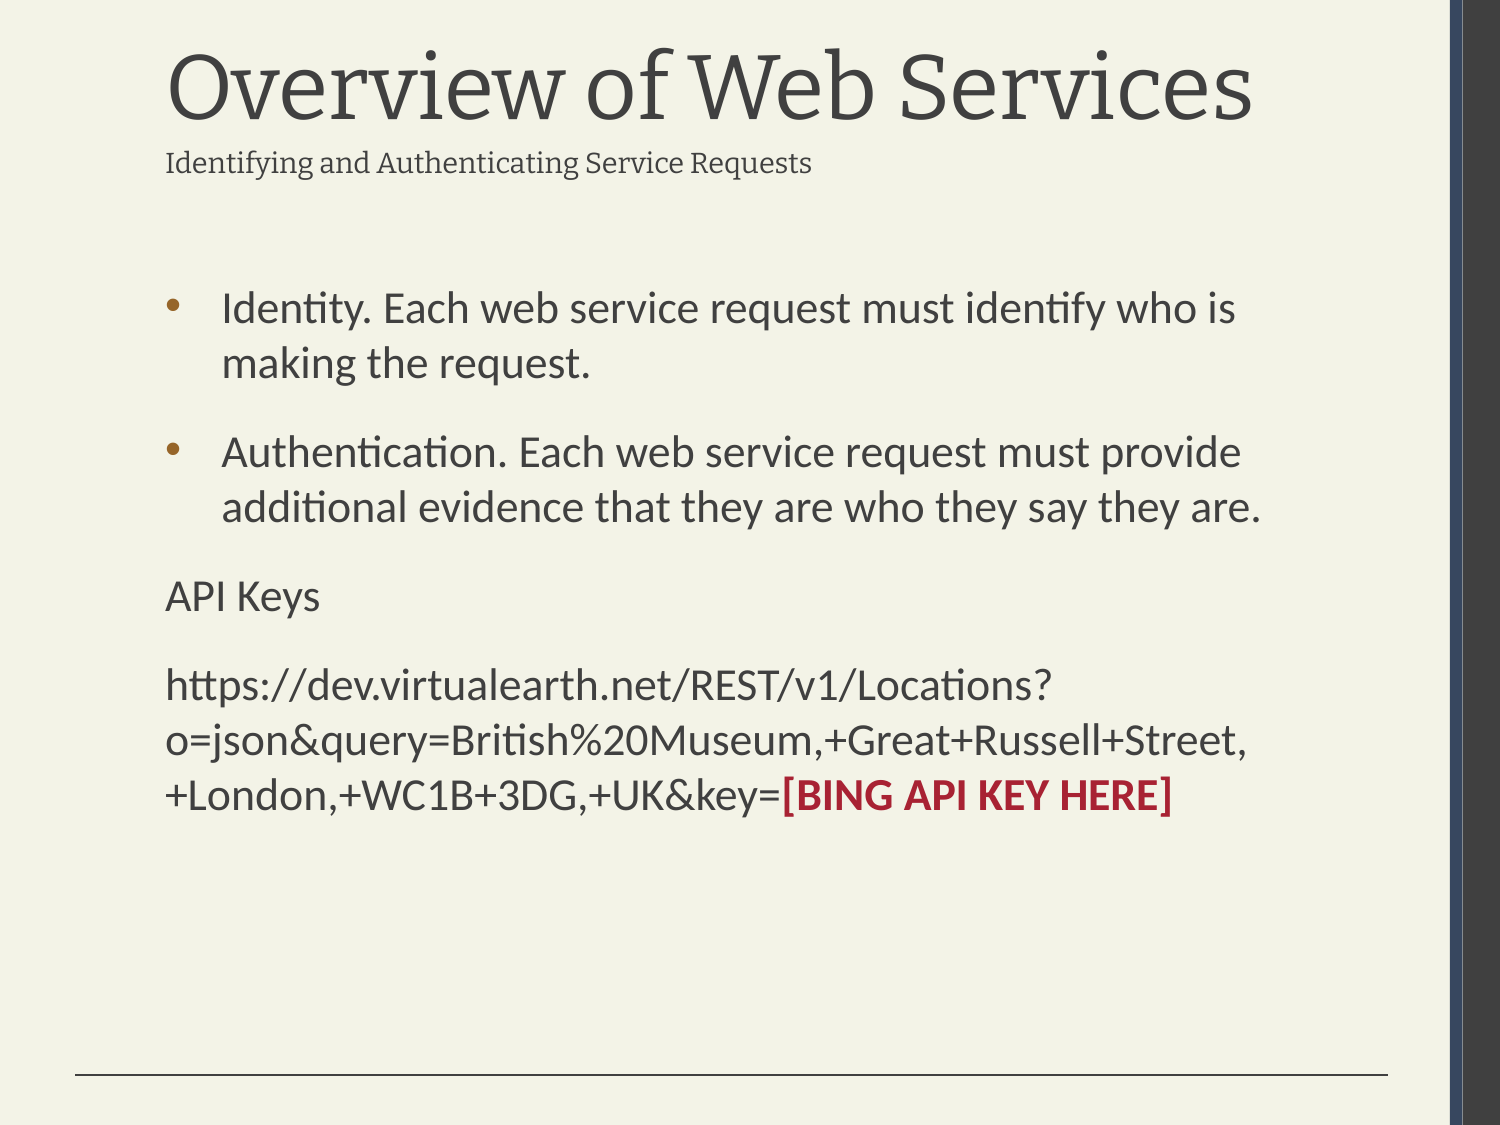

# Overview of Web Services
Identifying and Authenticating Service Requests
Identity. Each web service request must identify who is making the request.
Authentication. Each web service request must provide additional evidence that they are who they say they are.
API Keys
https://dev.virtualearth.net/REST/v1/Locations?o=json&query=British%20Museum,+Great+Russell+Street,+London,+WC1B+3DG,+UK&key=[BING API KEY HERE]